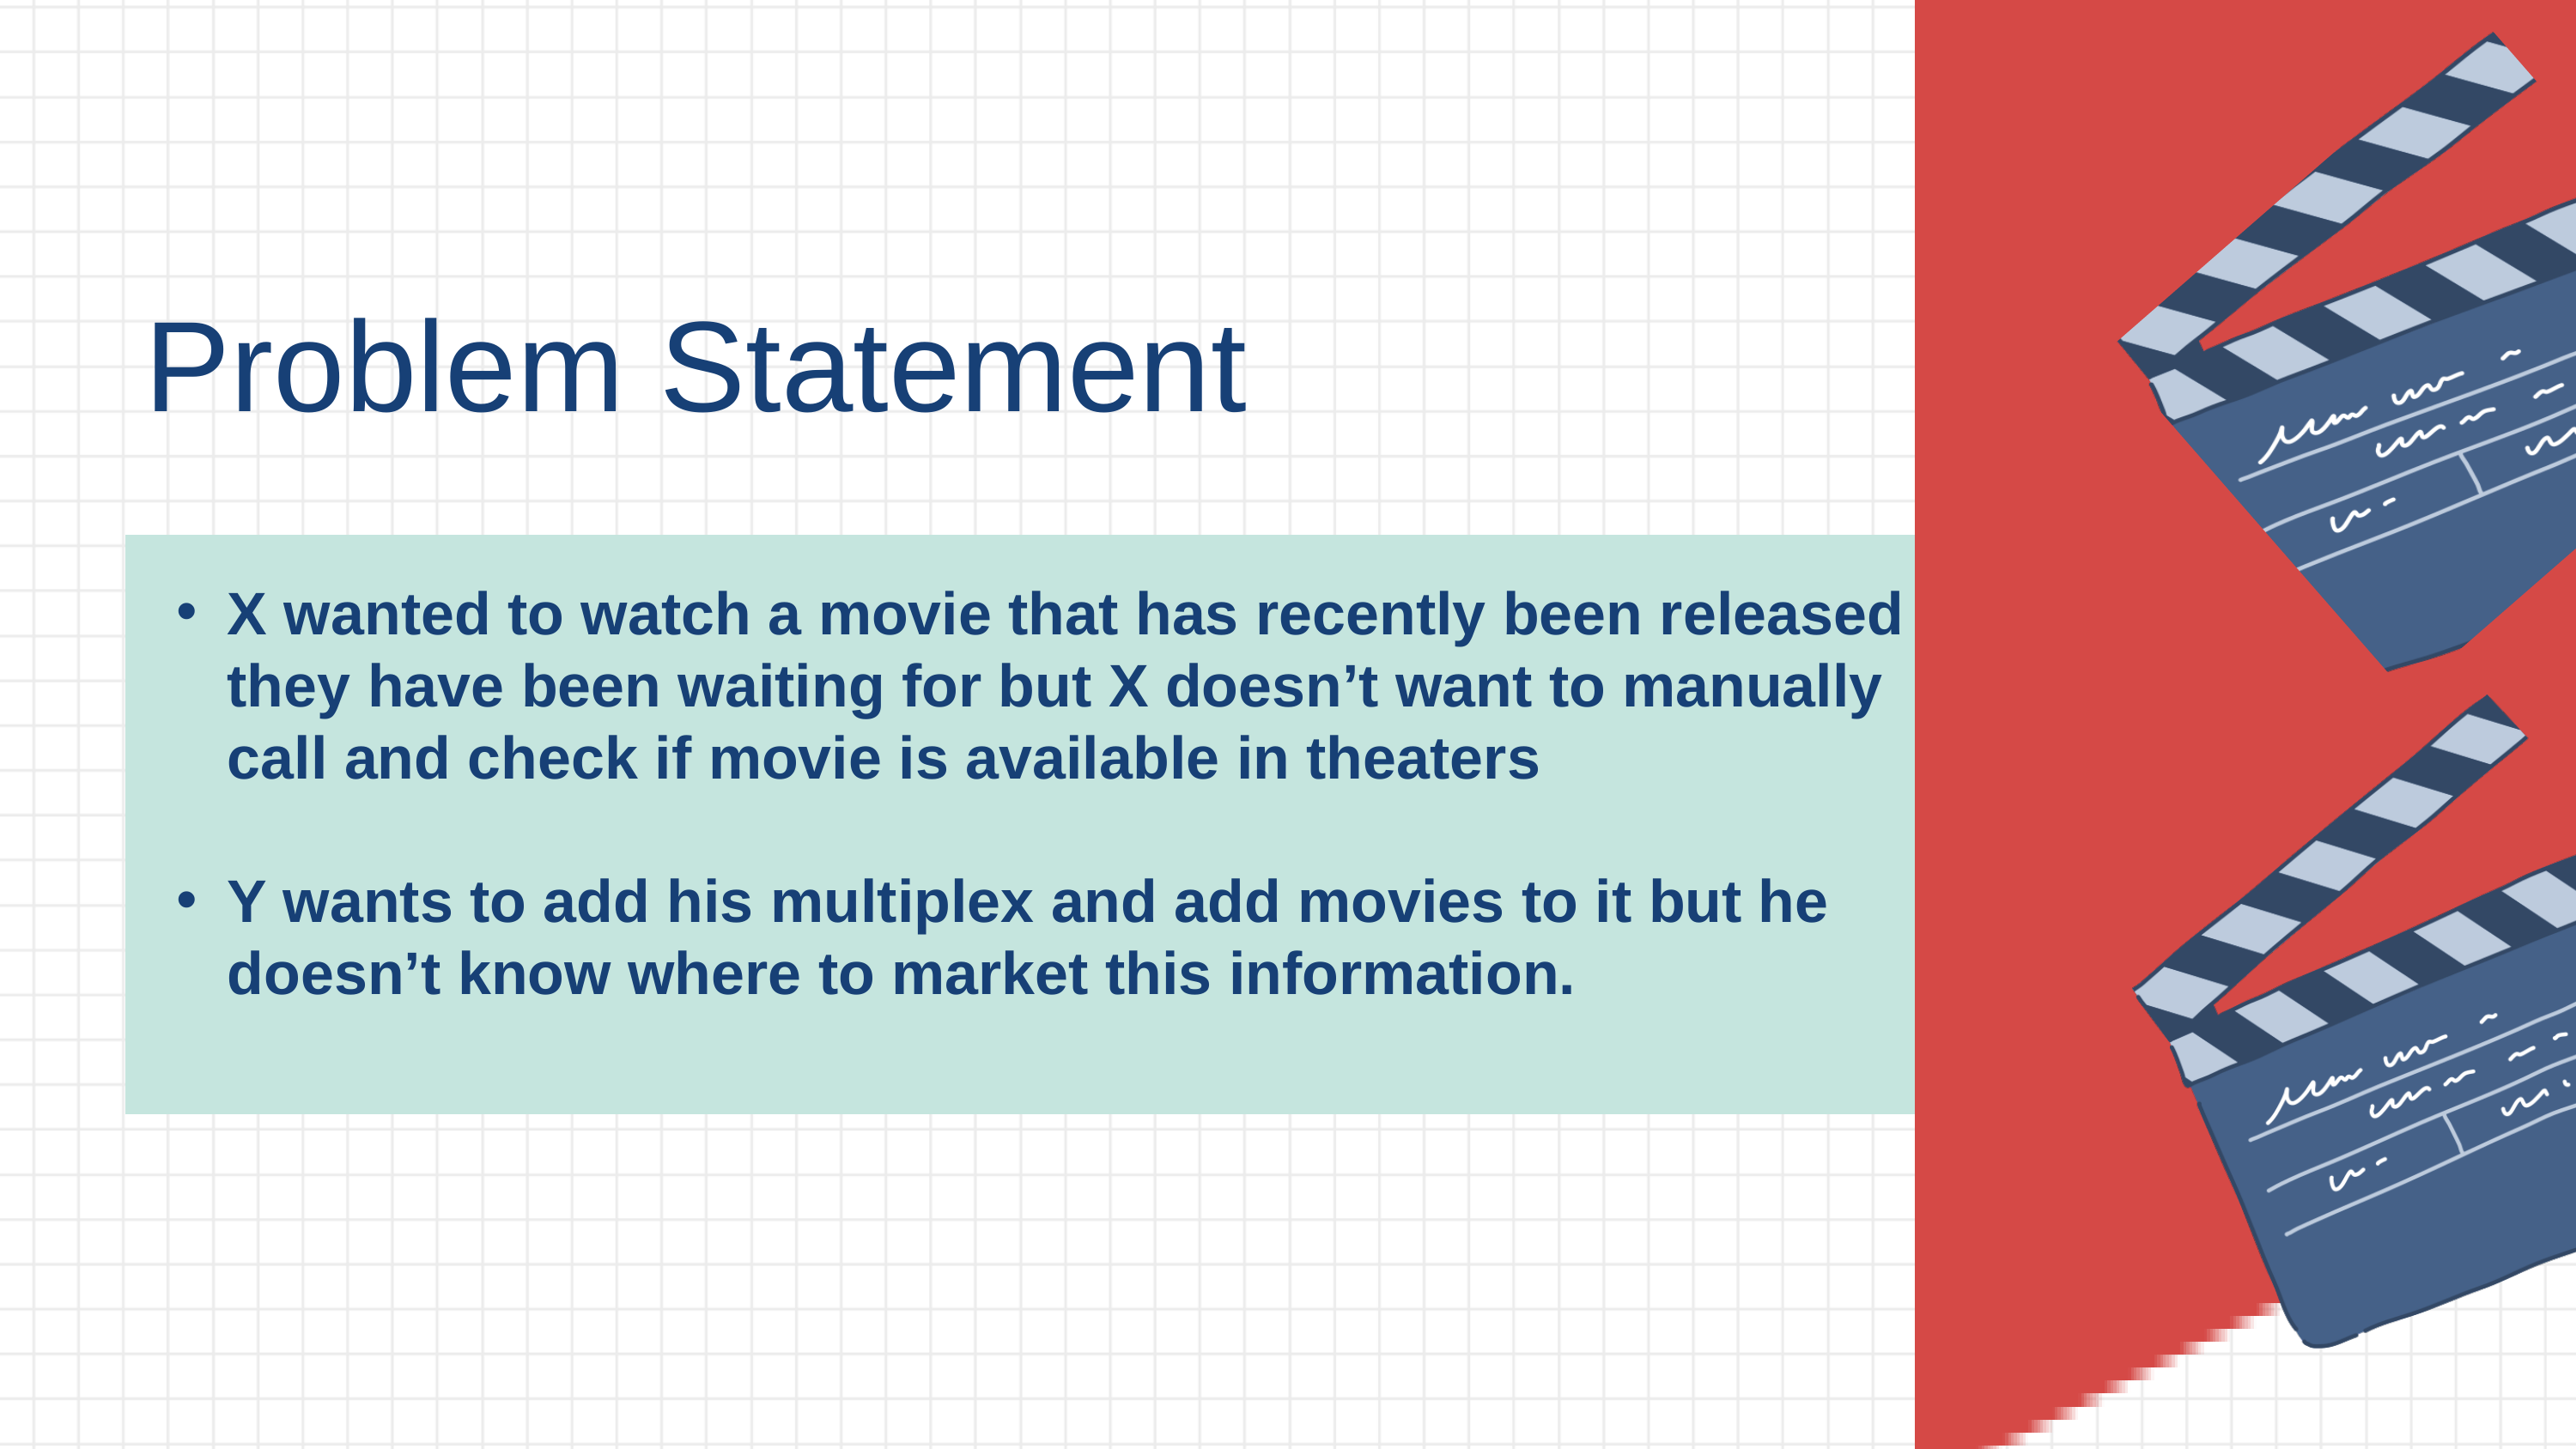

Problem Statement

X wanted to watch a movie that has recently been released they have been waiting for but X doesn’t want to manually call and check if movie is available in theaters

Y wants to add his multiplex and add movies to it but he doesn’t know where to market this information.